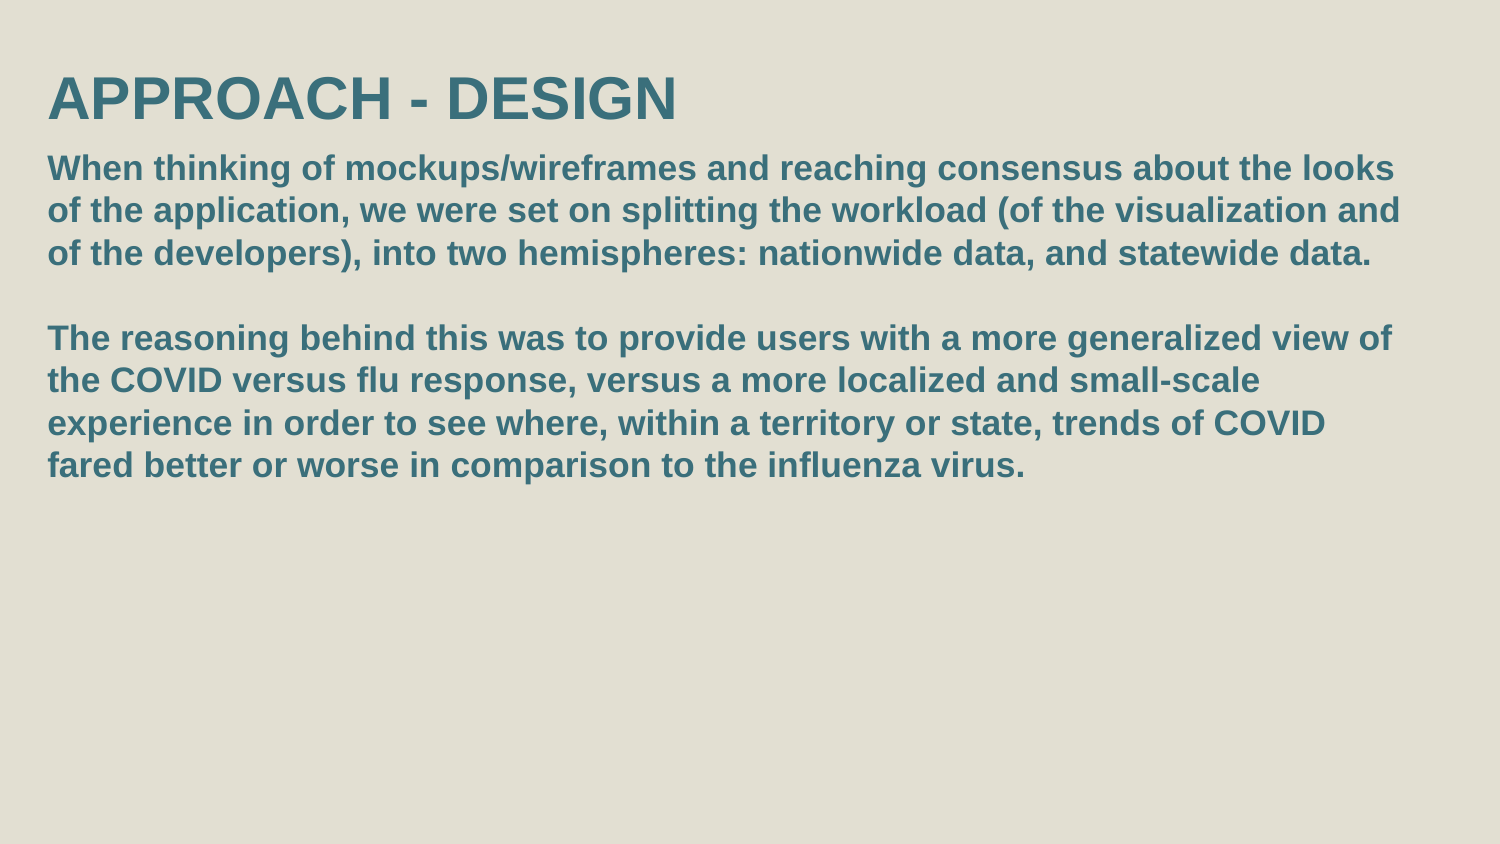

APPROACH - DESIGN
When thinking of mockups/wireframes and reaching consensus about the looks of the application, we were set on splitting the workload (of the visualization and of the developers), into two hemispheres: nationwide data, and statewide data.

The reasoning behind this was to provide users with a more generalized view of the COVID versus flu response, versus a more localized and small-scale experience in order to see where, within a territory or state, trends of COVID fared better or worse in comparison to the influenza virus.